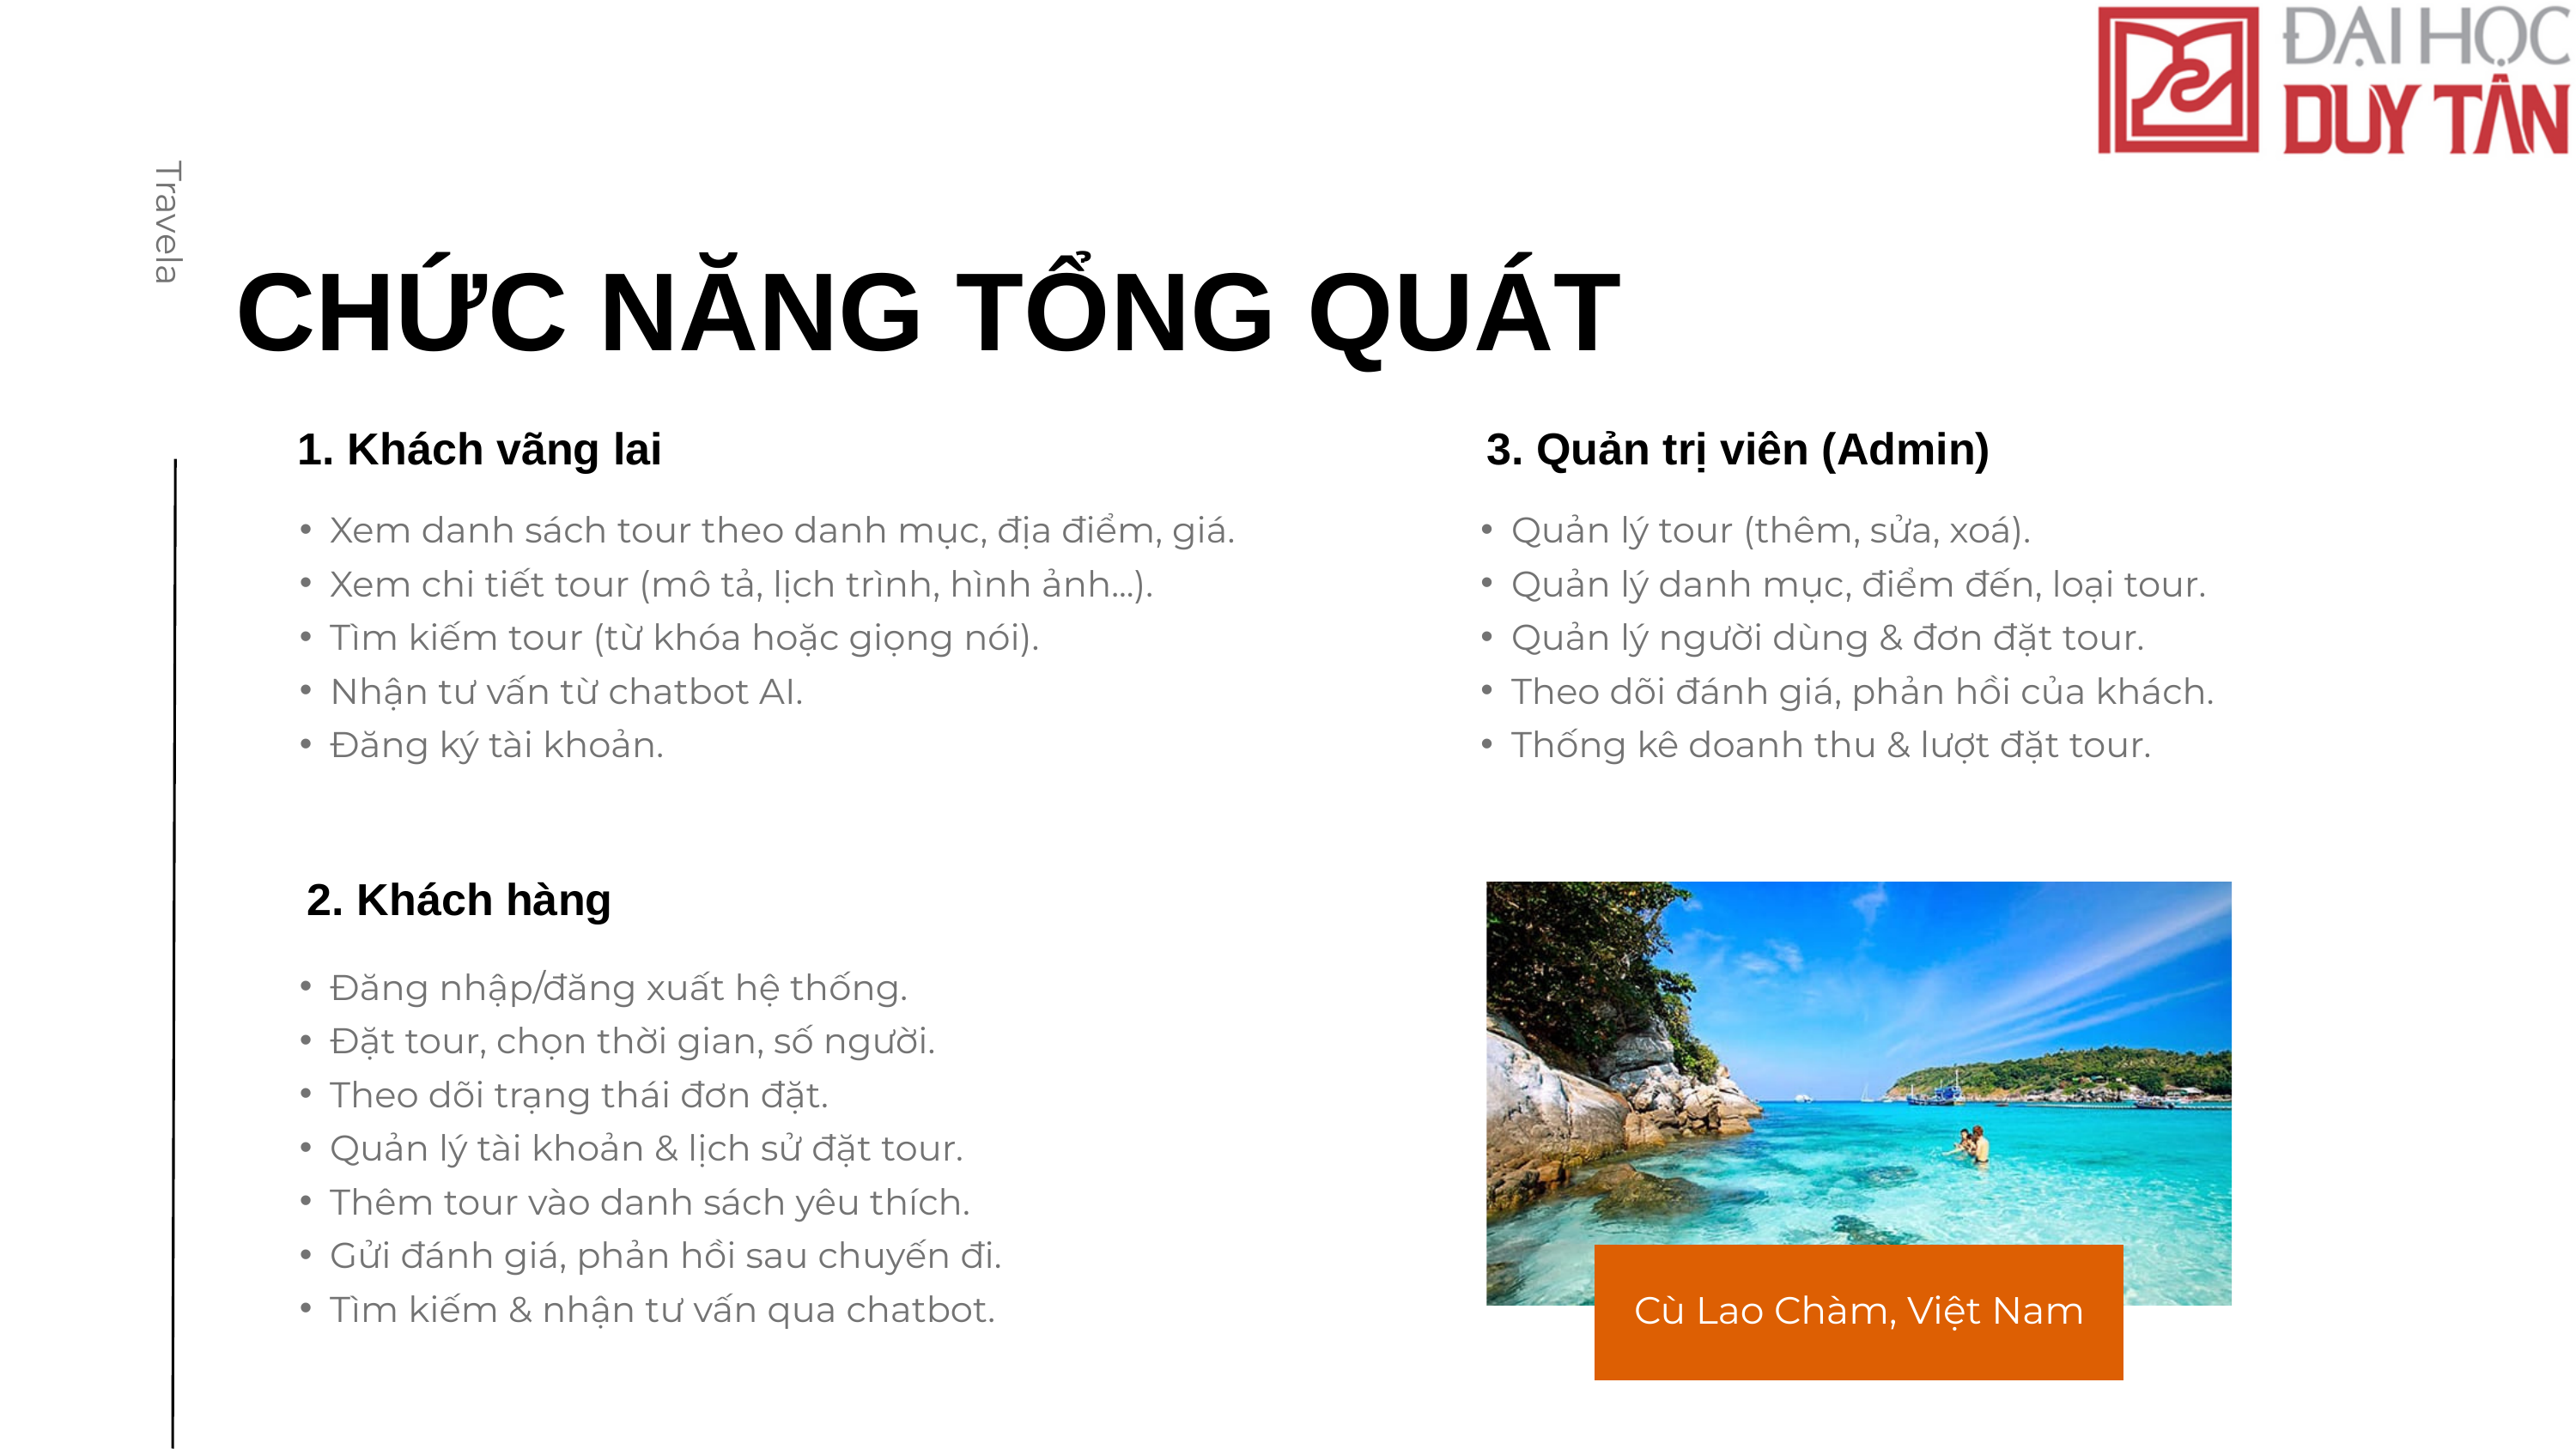

CHỨC NĂNG TỔNG QUÁT
Travela
1. Khách vãng lai
3. Quản trị viên (Admin)

Xem danh sách tour theo danh mục, địa điểm, giá.
Xem chi tiết tour (mô tả, lịch trình, hình ảnh...).
Tìm kiếm tour (từ khóa hoặc giọng nói).
Nhận tư vấn từ chatbot AI.
Đăng ký tài khoản.

Quản lý tour (thêm, sửa, xoá).
Quản lý danh mục, điểm đến, loại tour.
Quản lý người dùng & đơn đặt tour.
Theo dõi đánh giá, phản hồi của khách.
Thống kê doanh thu & lượt đặt tour.

Bali, Indonesia
2. Khách hàng

Đăng nhập/đăng xuất hệ thống.
Đặt tour, chọn thời gian, số người.
Theo dõi trạng thái đơn đặt.
Quản lý tài khoản & lịch sử đặt tour.
Thêm tour vào danh sách yêu thích.
Gửi đánh giá, phản hồi sau chuyến đi.
Tìm kiếm & nhận tư vấn qua chatbot.

Cù Lao Chàm, Việt Nam